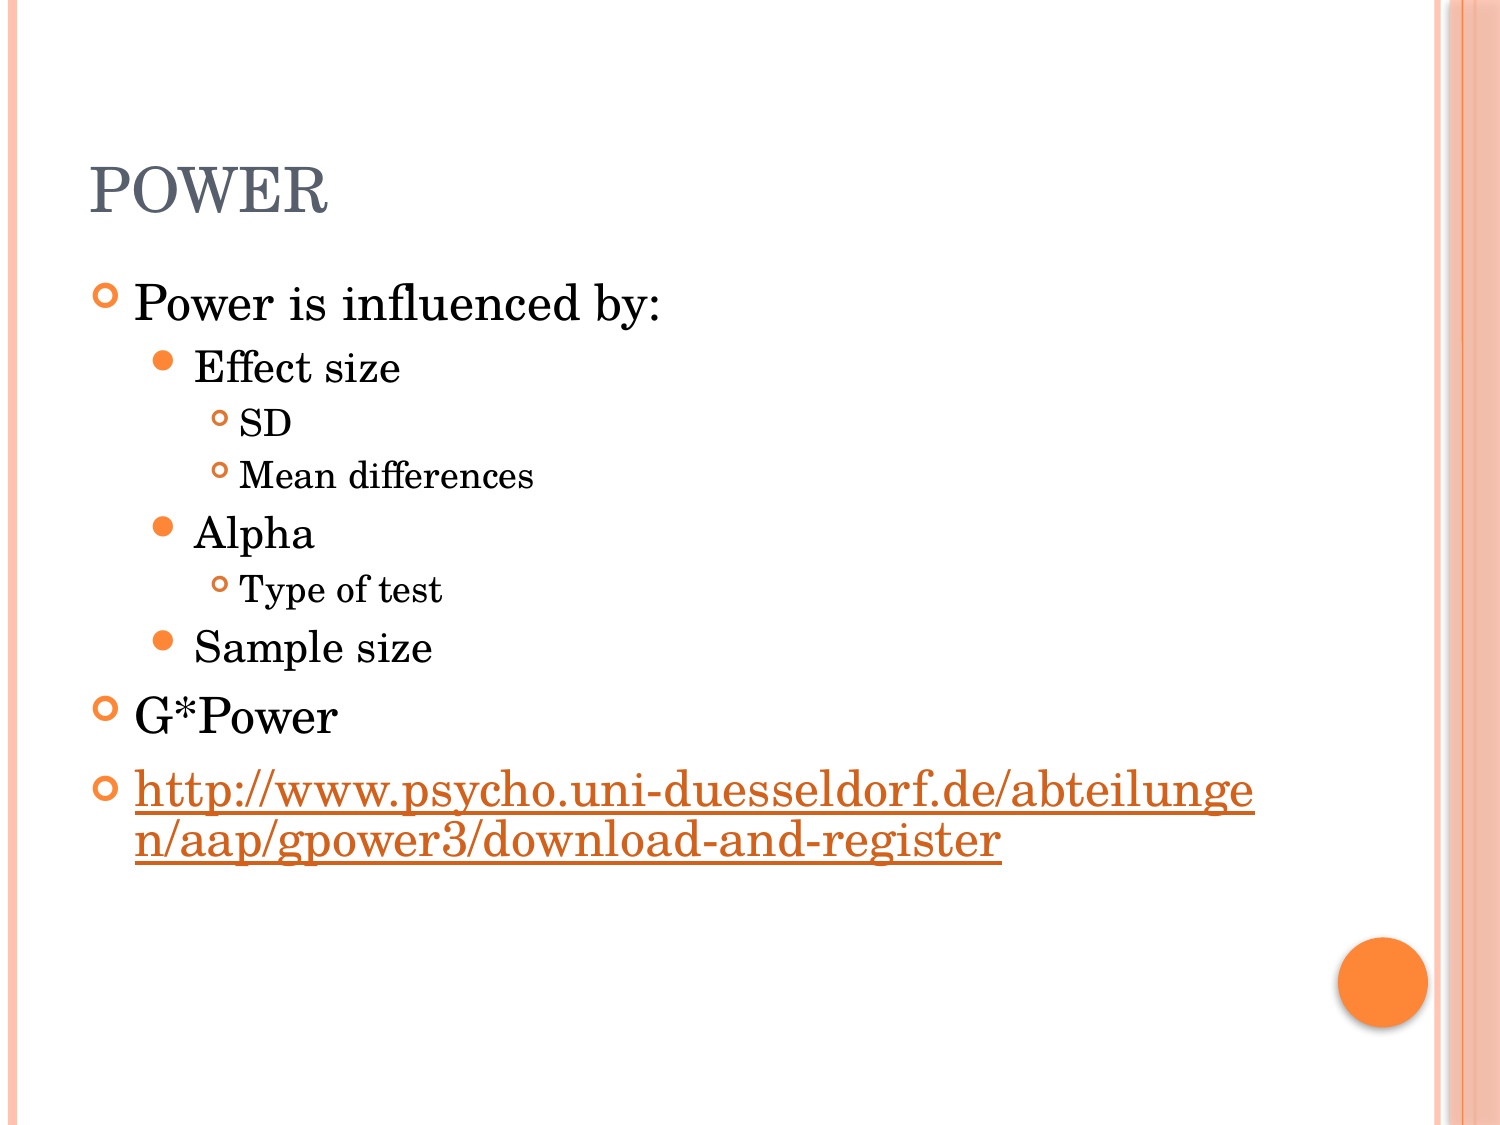

# Power
Power is influenced by:
Effect size
SD
Mean differences
Alpha
Type of test
Sample size
G*Power
http://www.psycho.uni-duesseldorf.de/abteilungen/aap/gpower3/download-and-register